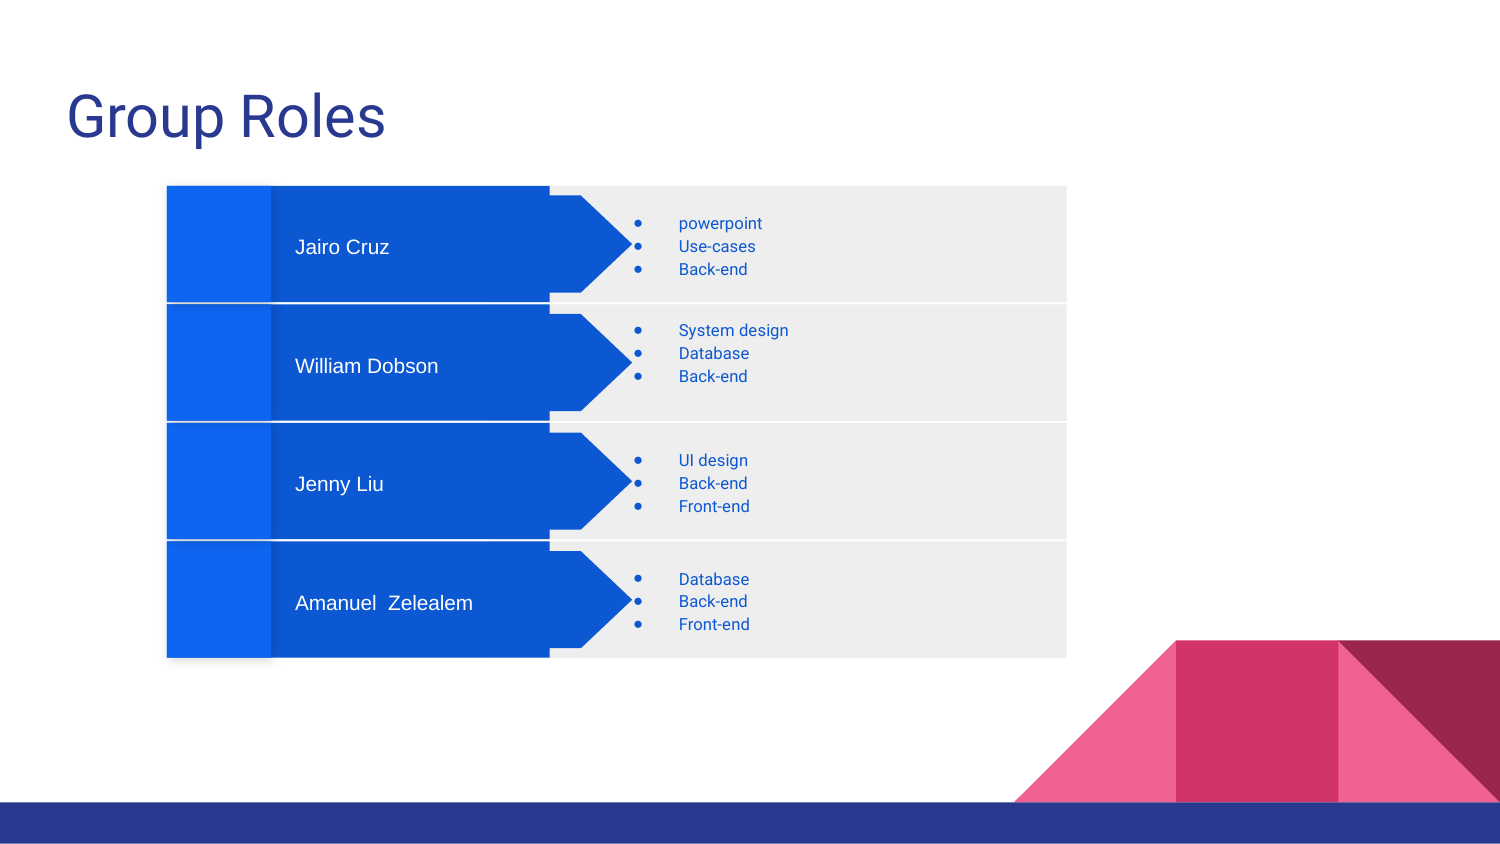

# Group Roles

powerpoint
Use-cases
Back-end
Jairo Cruz

System design
Database
Back-end

William Dobson

UI design
Back-end
Front-end
Jenny Liu

Database
Back-end
Front-end
Amanuel  Zelealem